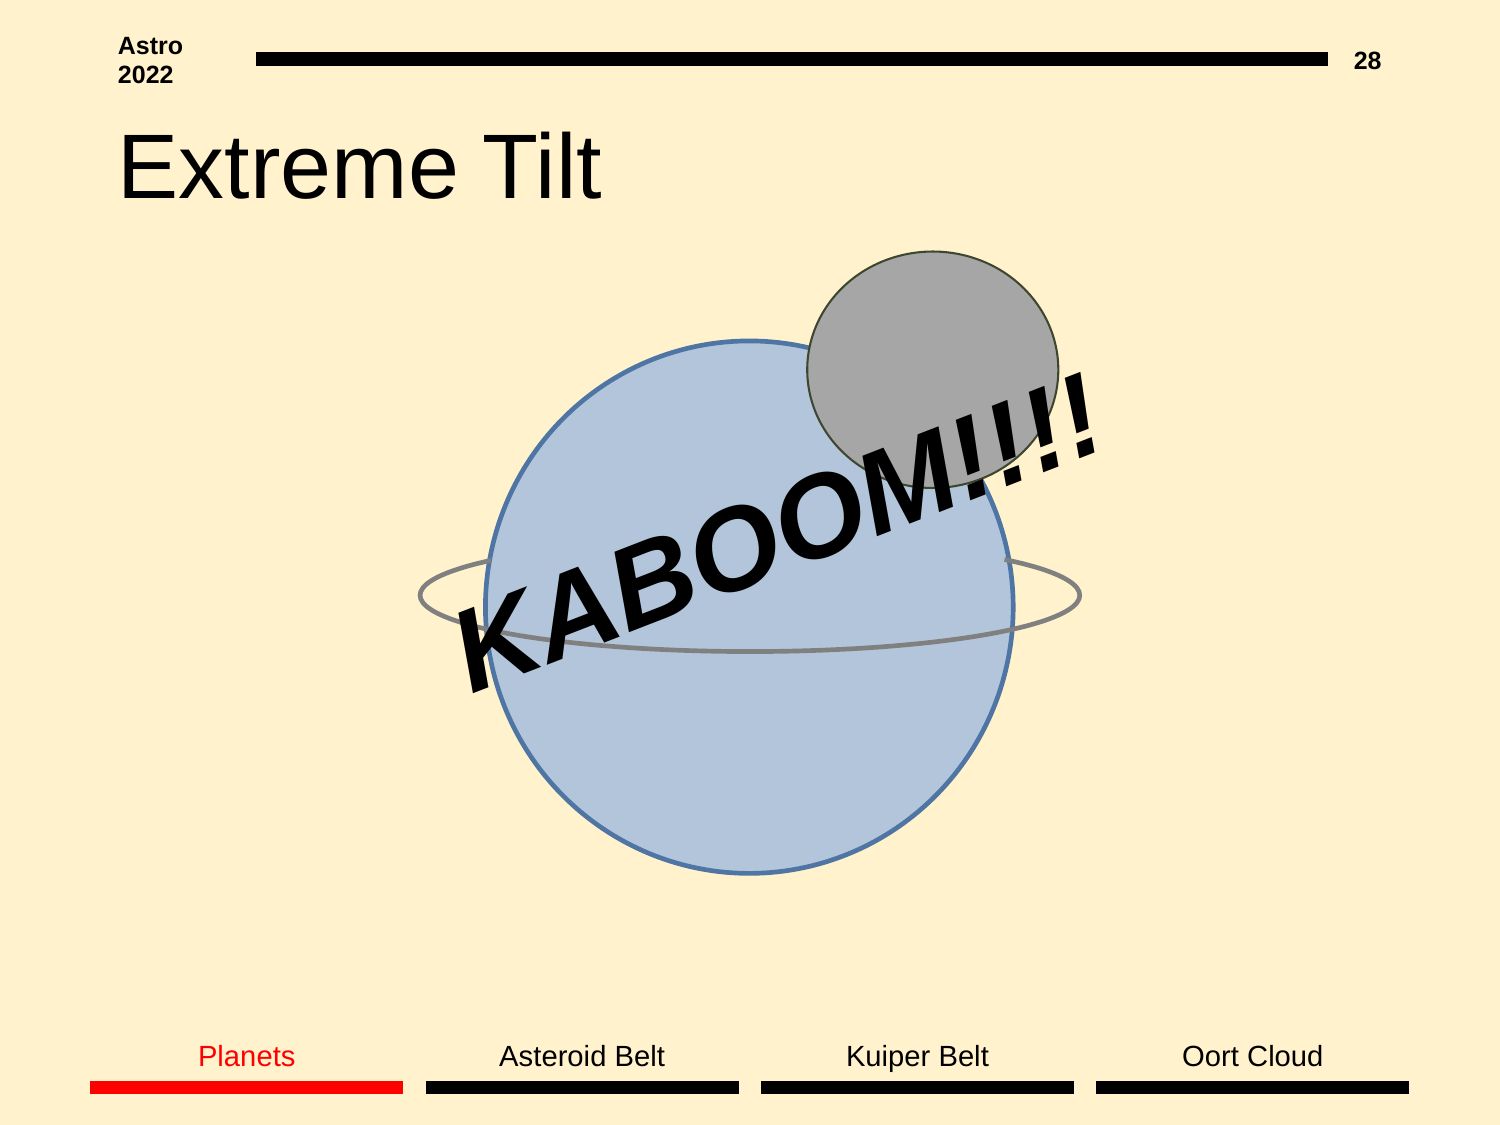

# Extreme Tilt

KABOOM!!!!

Oort Cloud
Planets
Asteroid Belt
Kuiper Belt